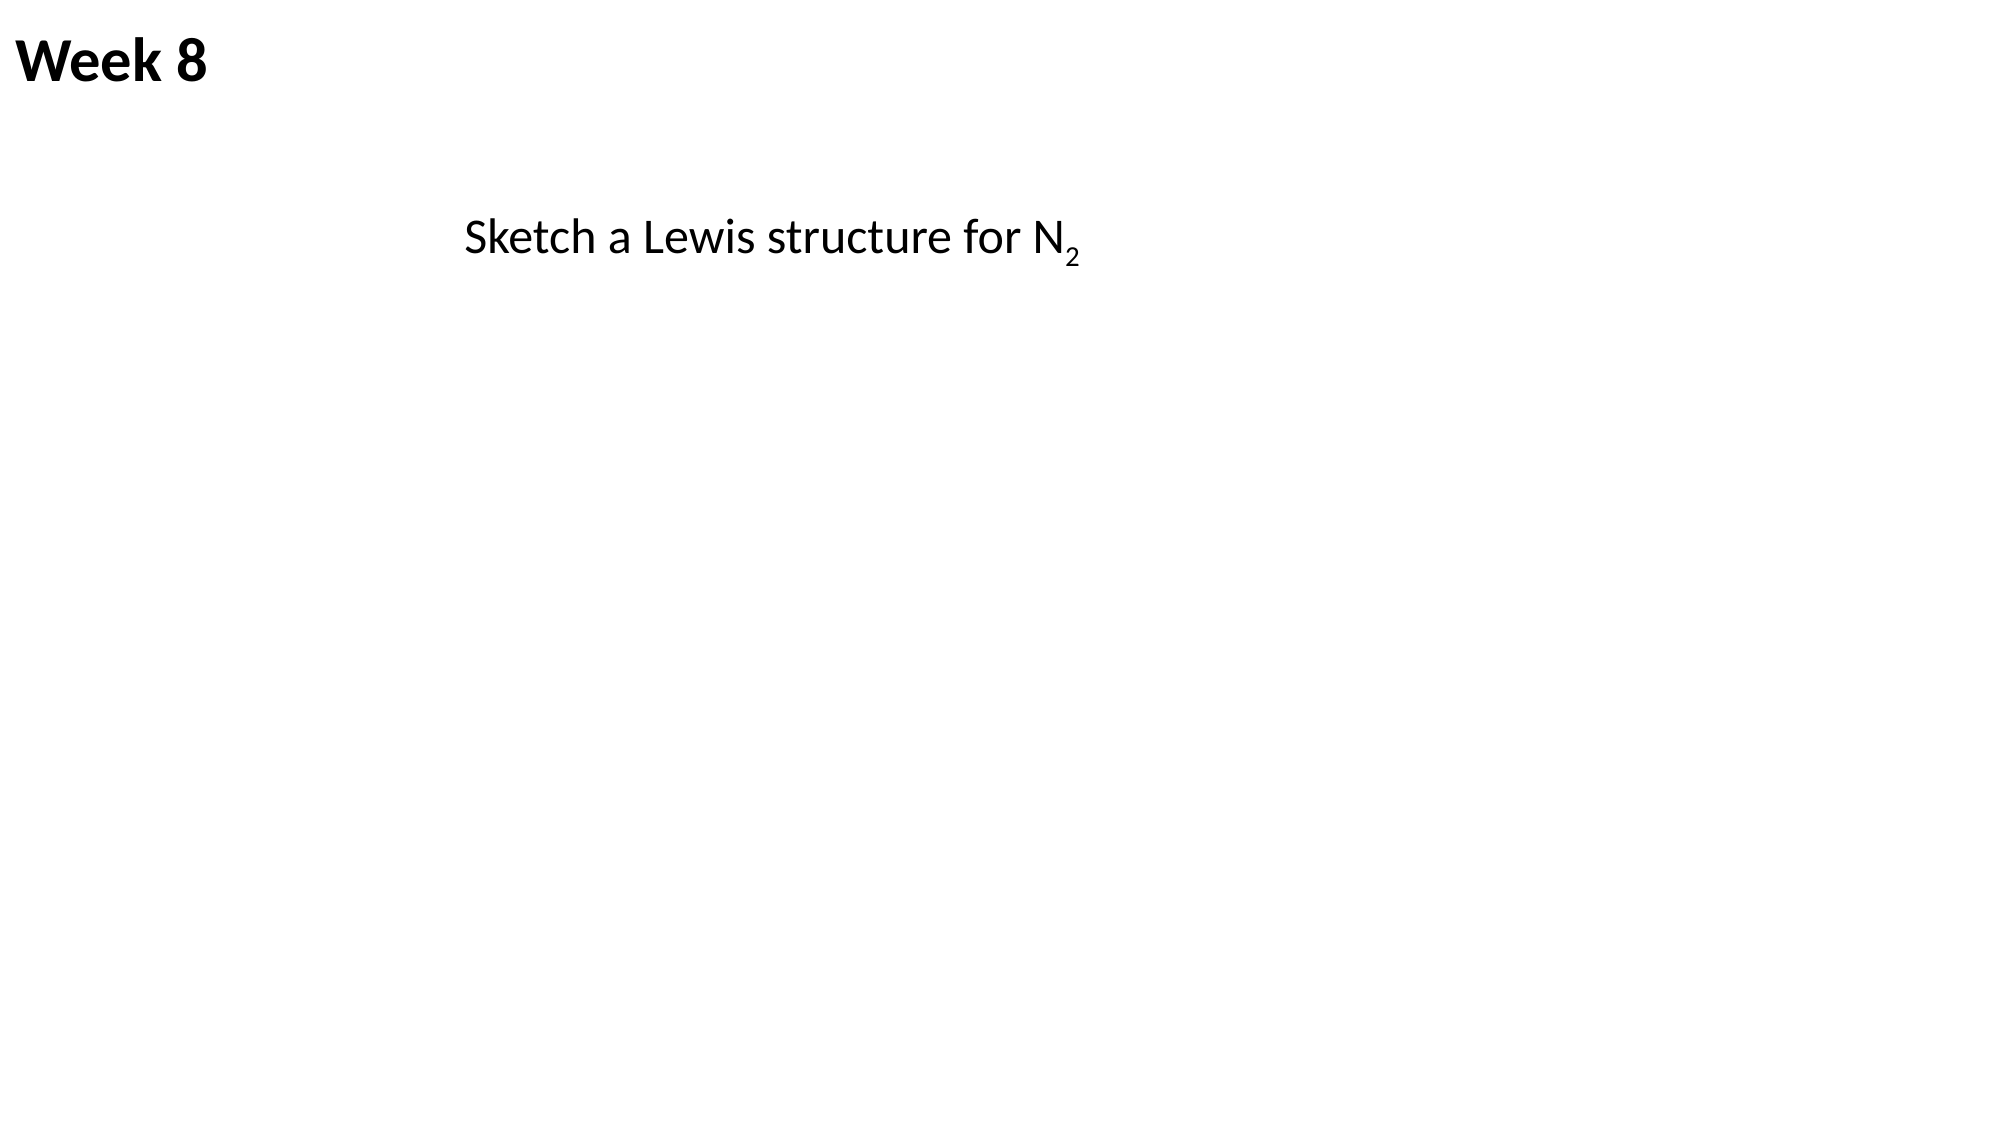

Week 8
Sketch a Lewis structure for N2